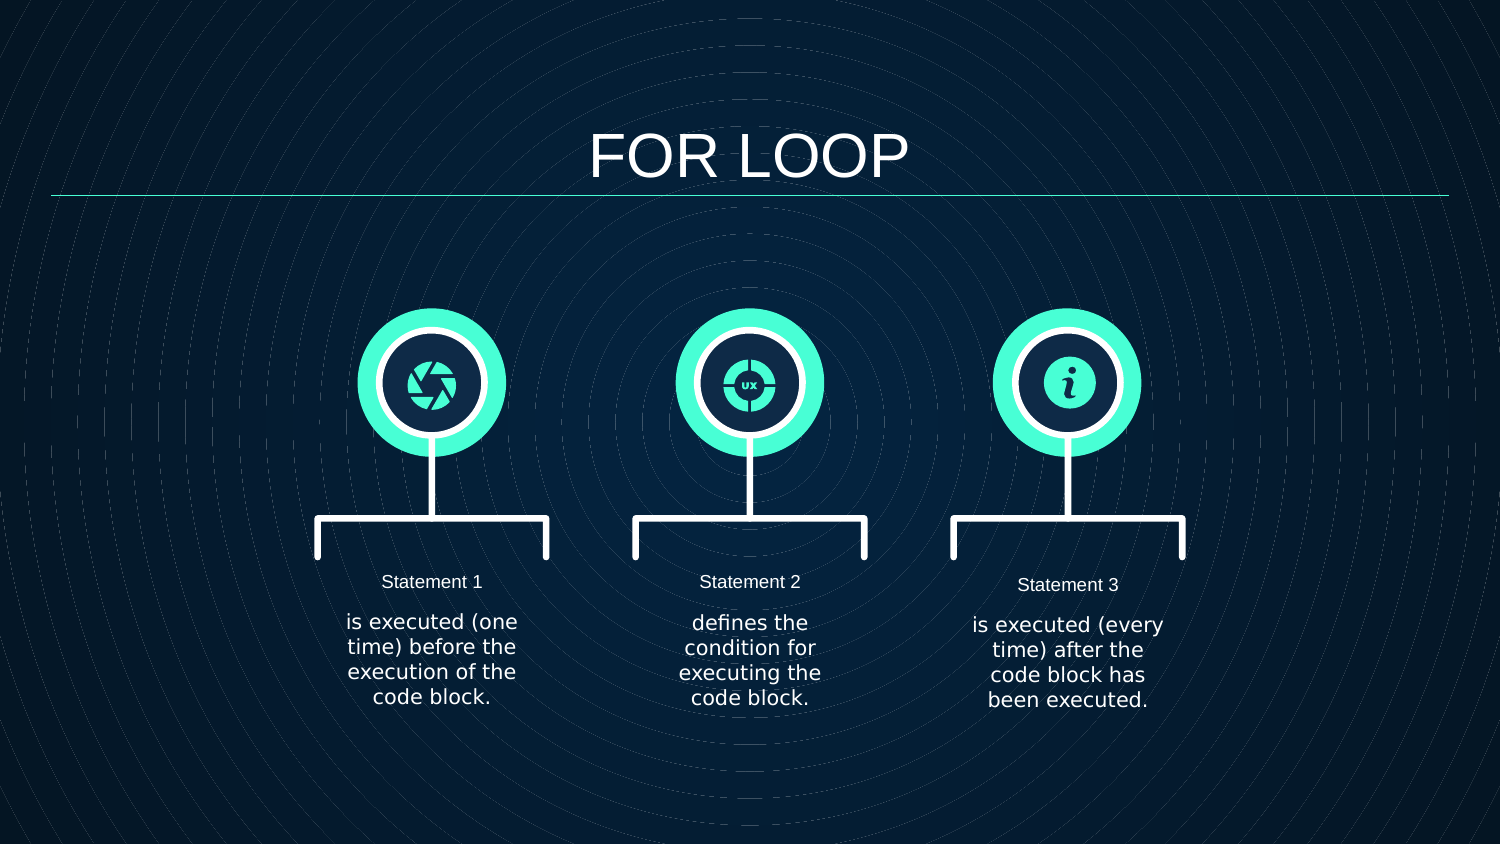

FOR LOOP

Statement 1
# Statement 2
Statement 3
is executed (one time) before the execution of the code block.
defines the condition for executing the code block.
is executed (every time) after the code block has been executed.